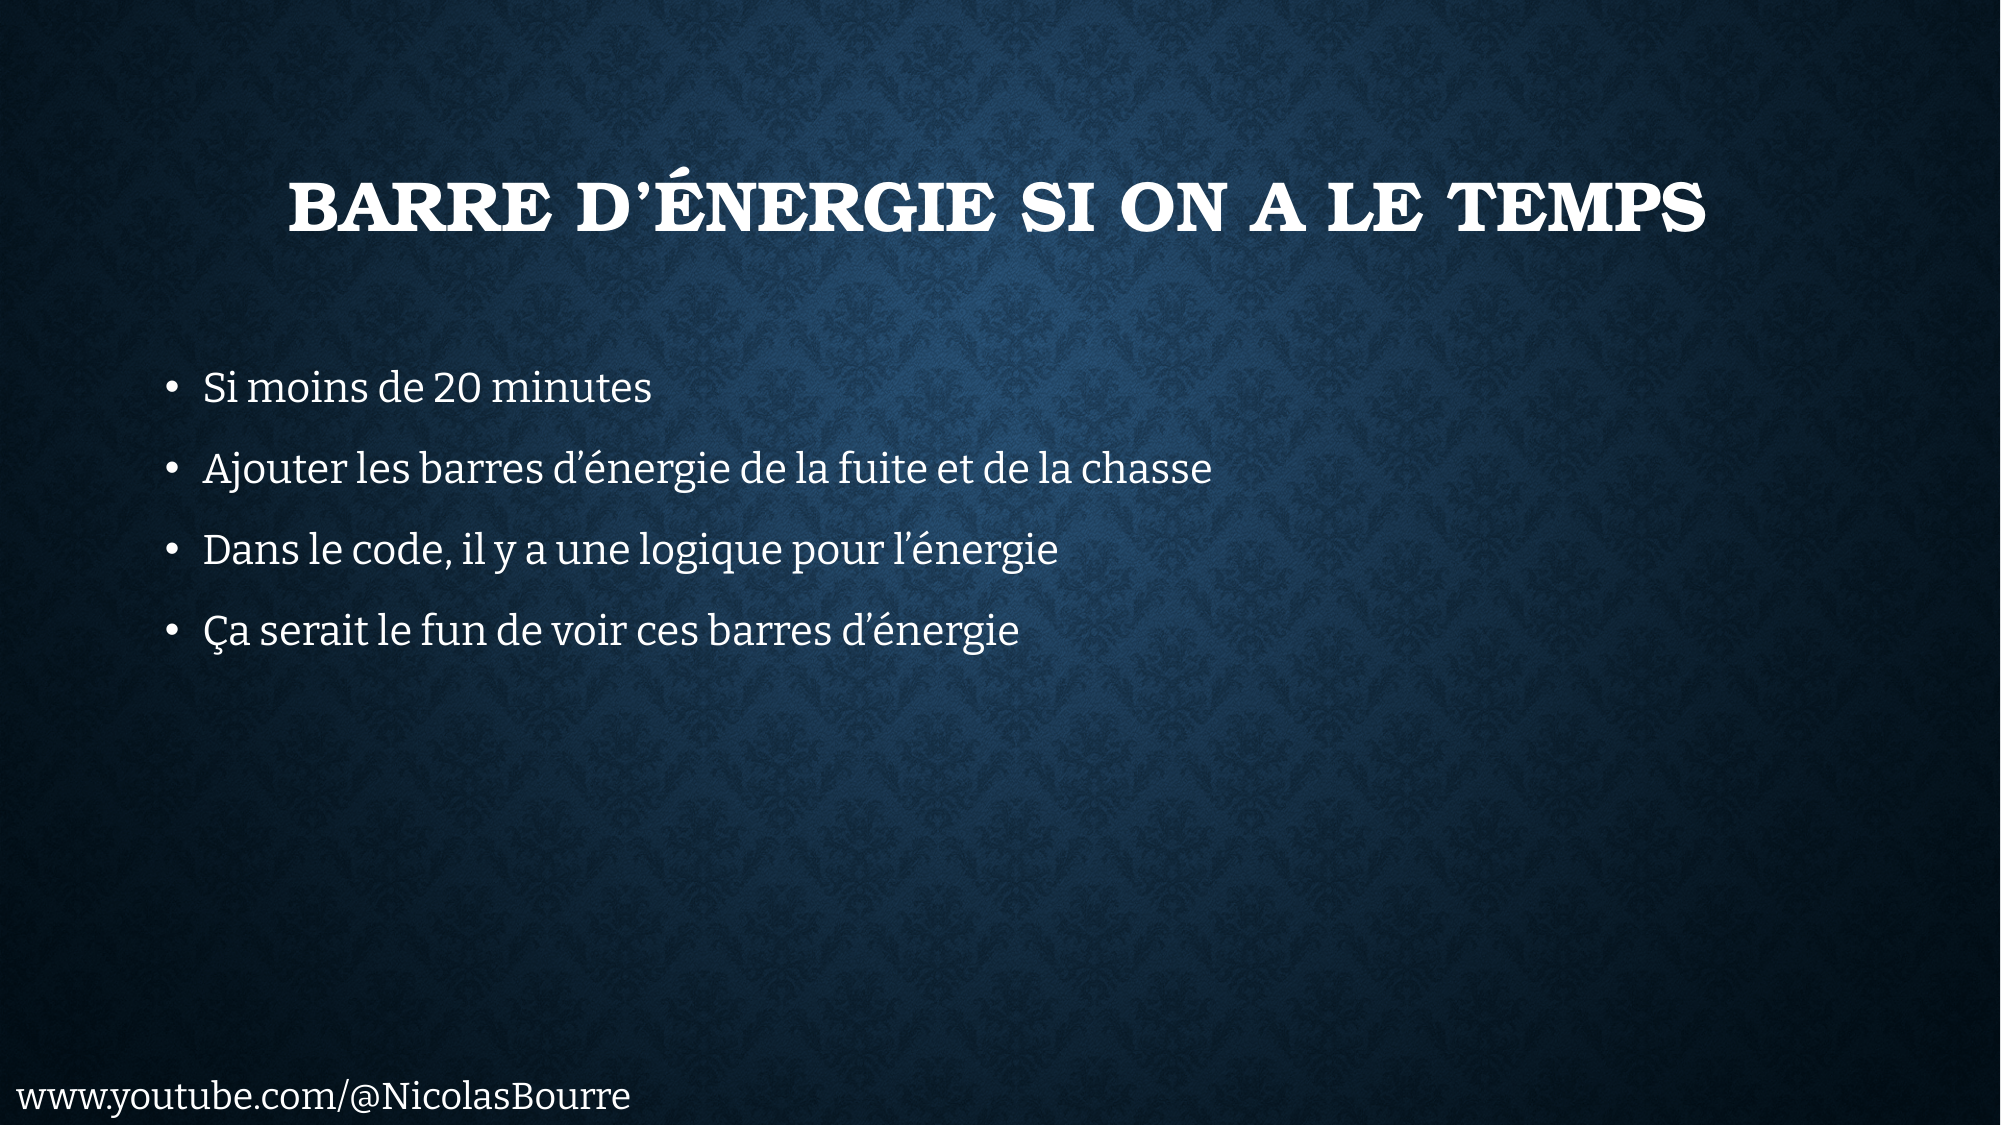

# Barre d’énergie si on a le temps
Si moins de 20 minutes
Ajouter les barres d’énergie de la fuite et de la chasse
Dans le code, il y a une logique pour l’énergie
Ça serait le fun de voir ces barres d’énergie